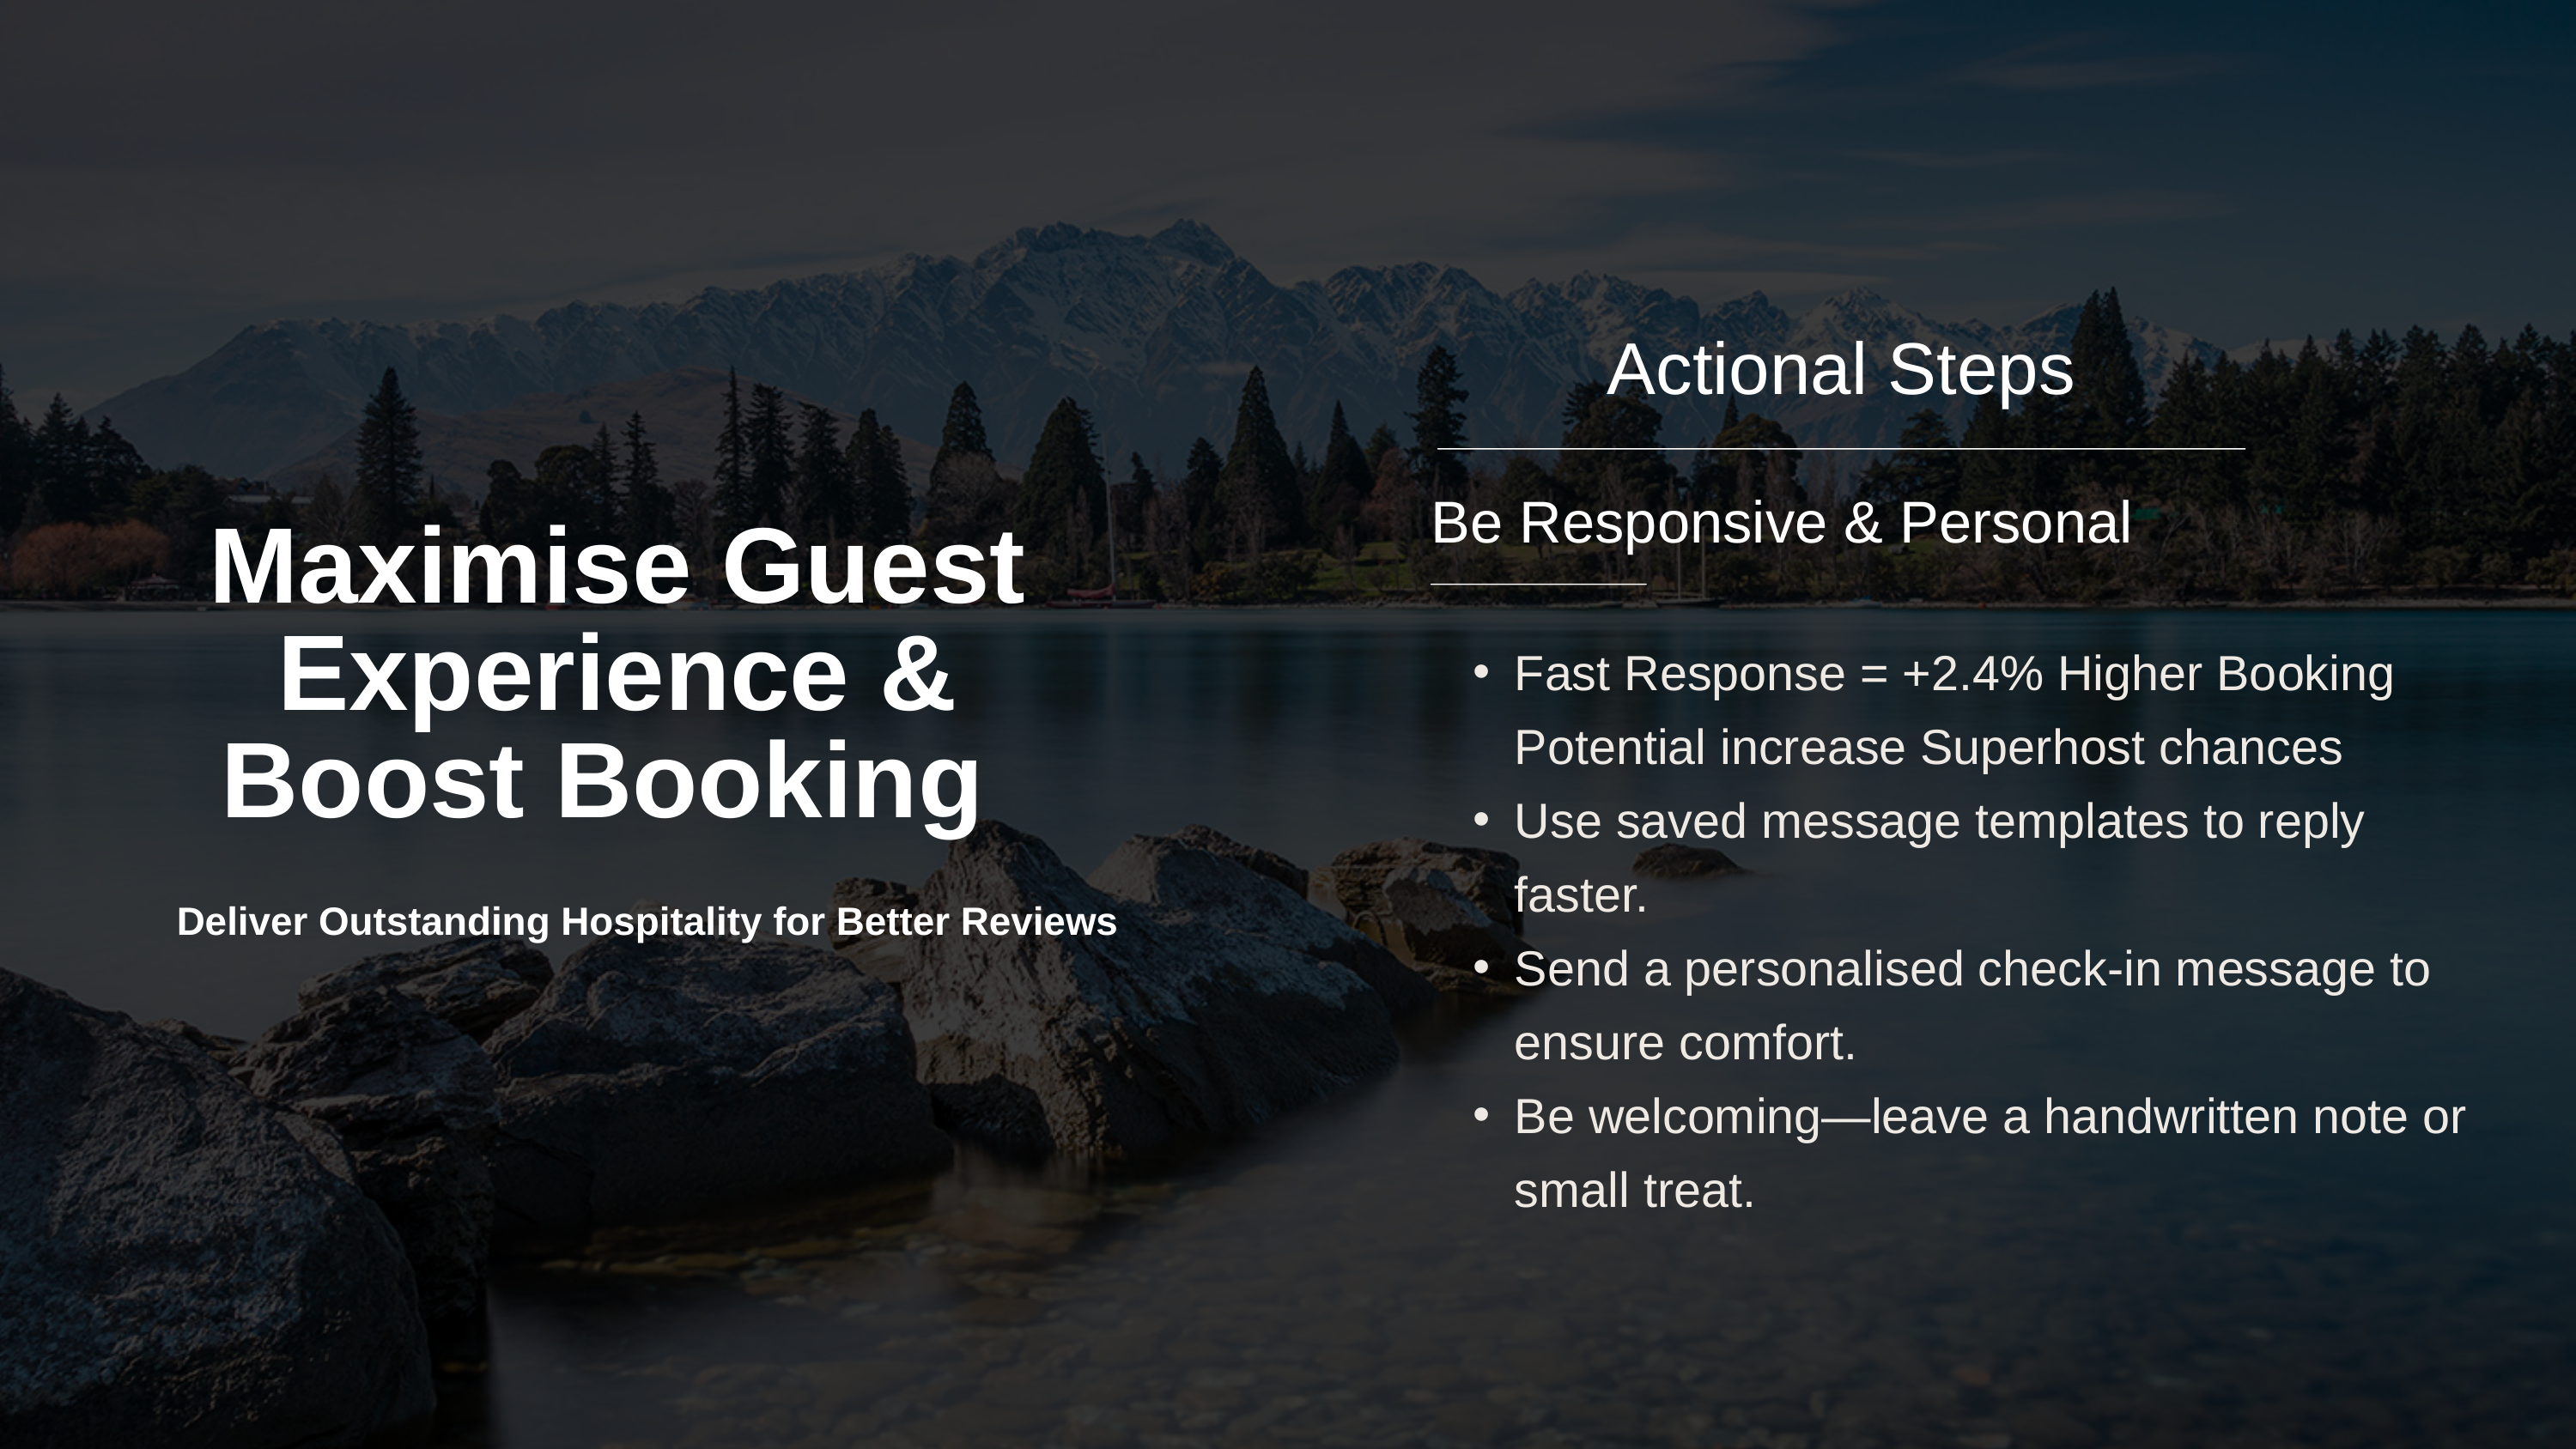

Actional Steps

Be Responsive & Personal
Maximise Guest Experience & Boost Booking

Fast Response = +2.4% Higher Booking Potential increase Superhost chances
Use saved message templates to reply faster.
Send a personalised check-in message to ensure comfort.
Be welcoming—leave a handwritten note or small treat.
Deliver Outstanding Hospitality for Better Reviews